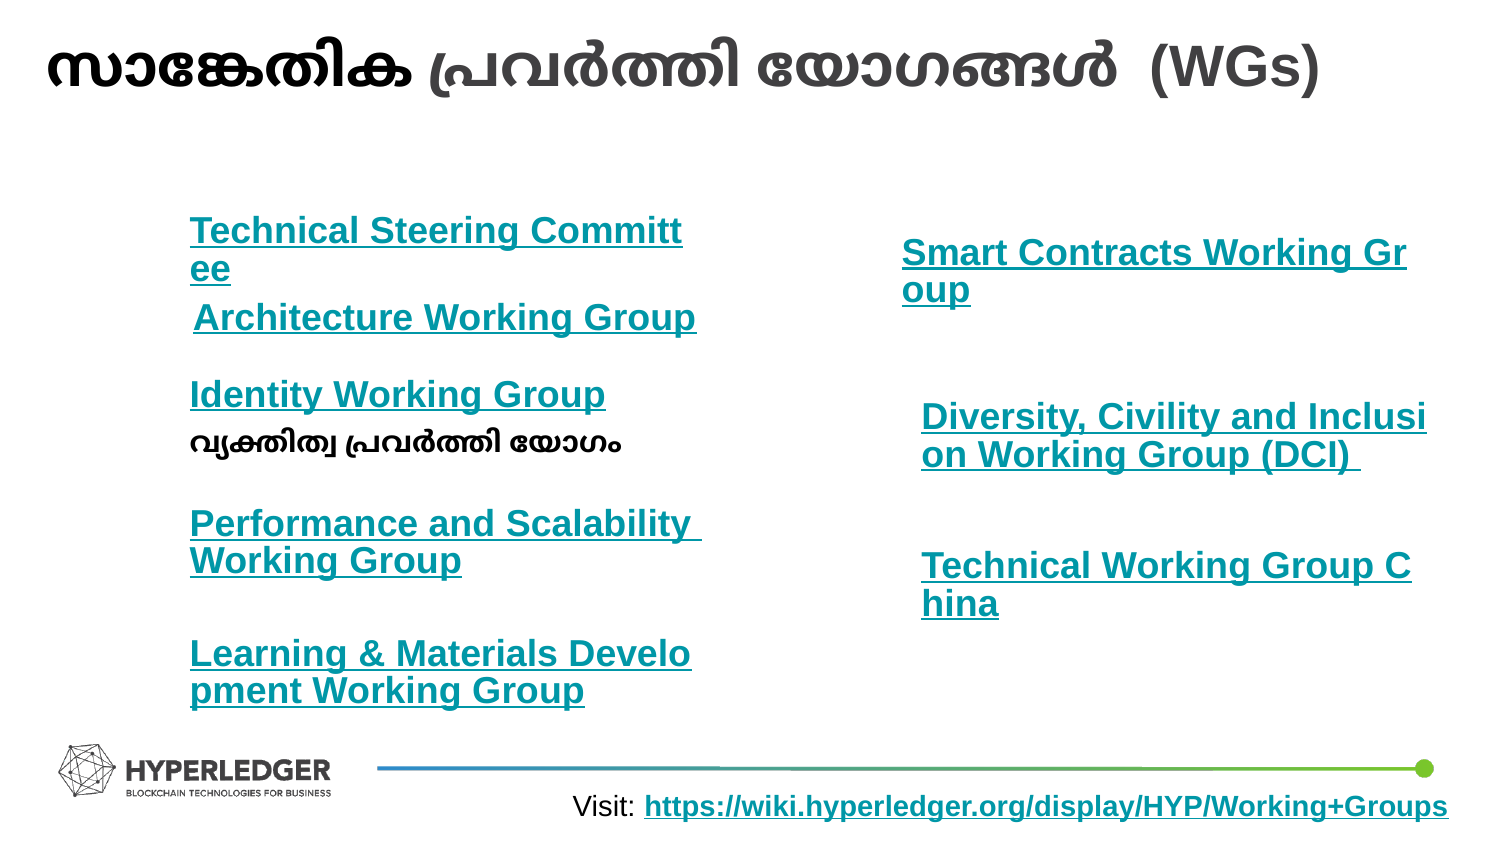

സാങ്കേതിക പ്രവർത്തി യോഗങ്ങൾ  (WGs)

Technical Steering Committee
Smart Contracts Working Group
Architecture Working Group
Diversity, Civility and Inclusion Working Group (DCI)
Identity Working Group
വ്യക്തിത്വ പ്രവർത്തി യോഗം
Performance and Scalability Working Group
Technical Working Group China
Learning & Materials Development Working Group
Visit: https://wiki.hyperledger.org/display/HYP/Working+Groups